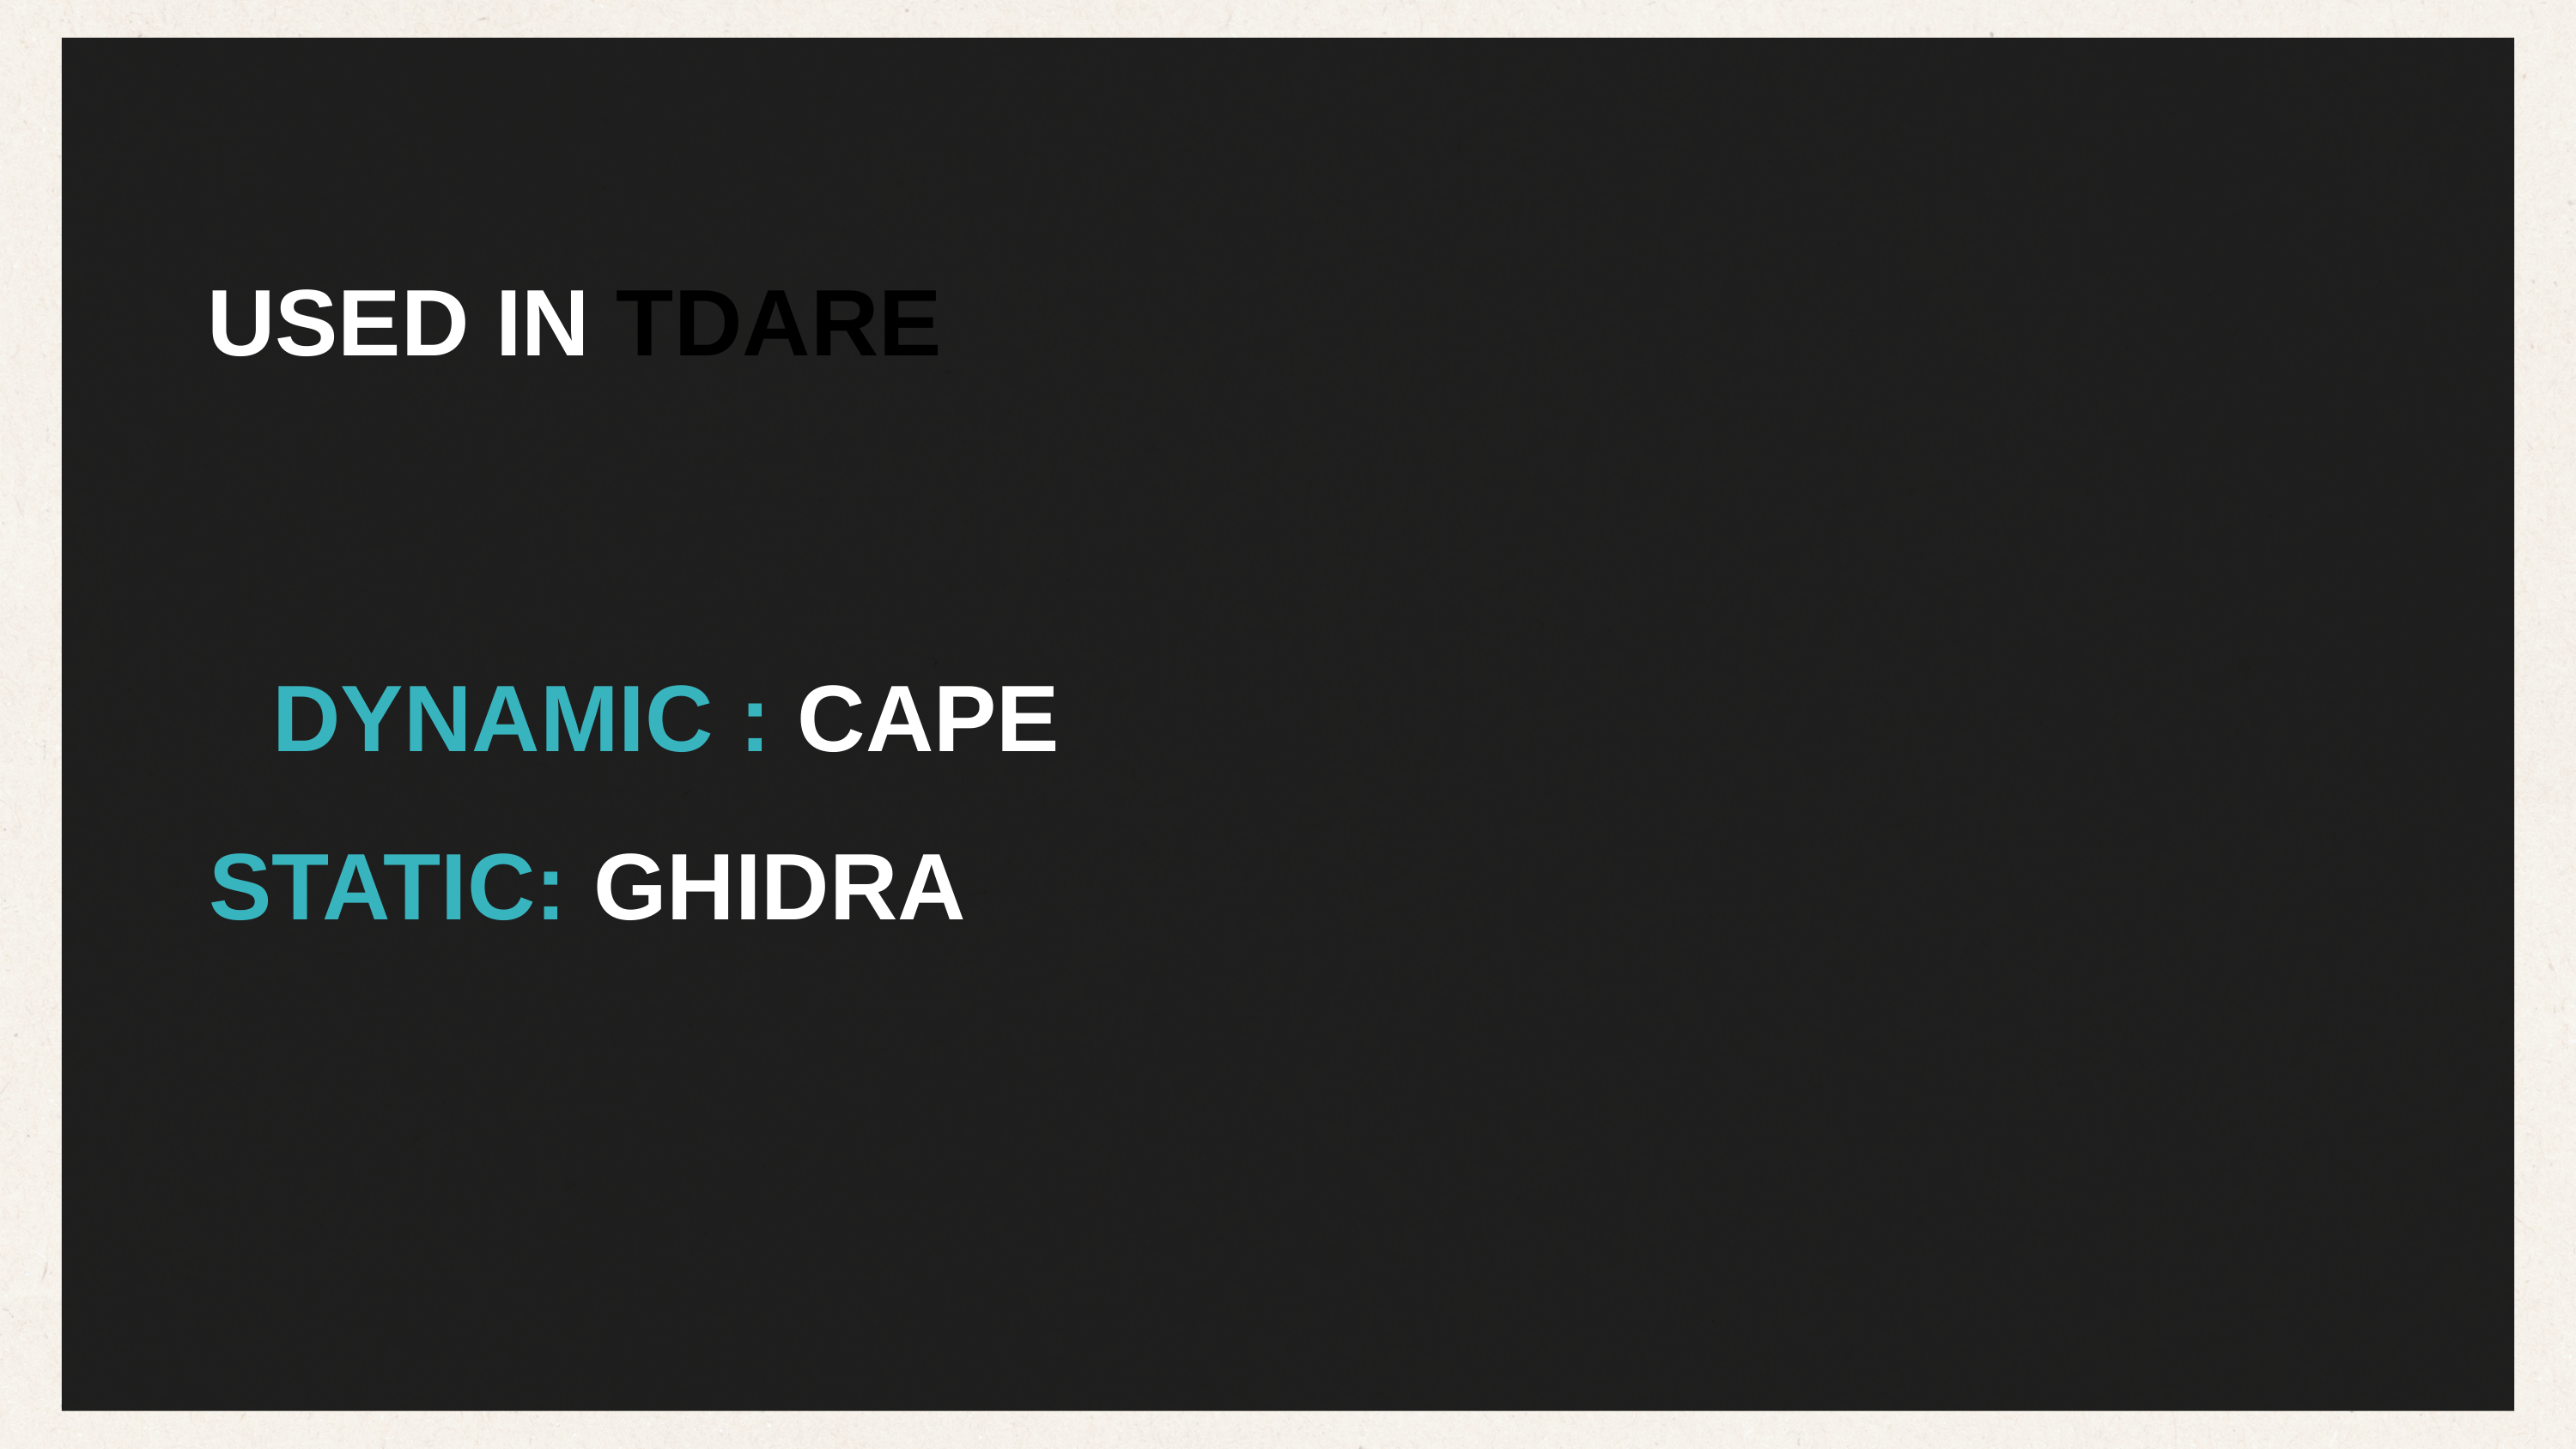

19/10
USED IN TDARE
DYNAMIC : CAPE
STATIC: GHIDRA